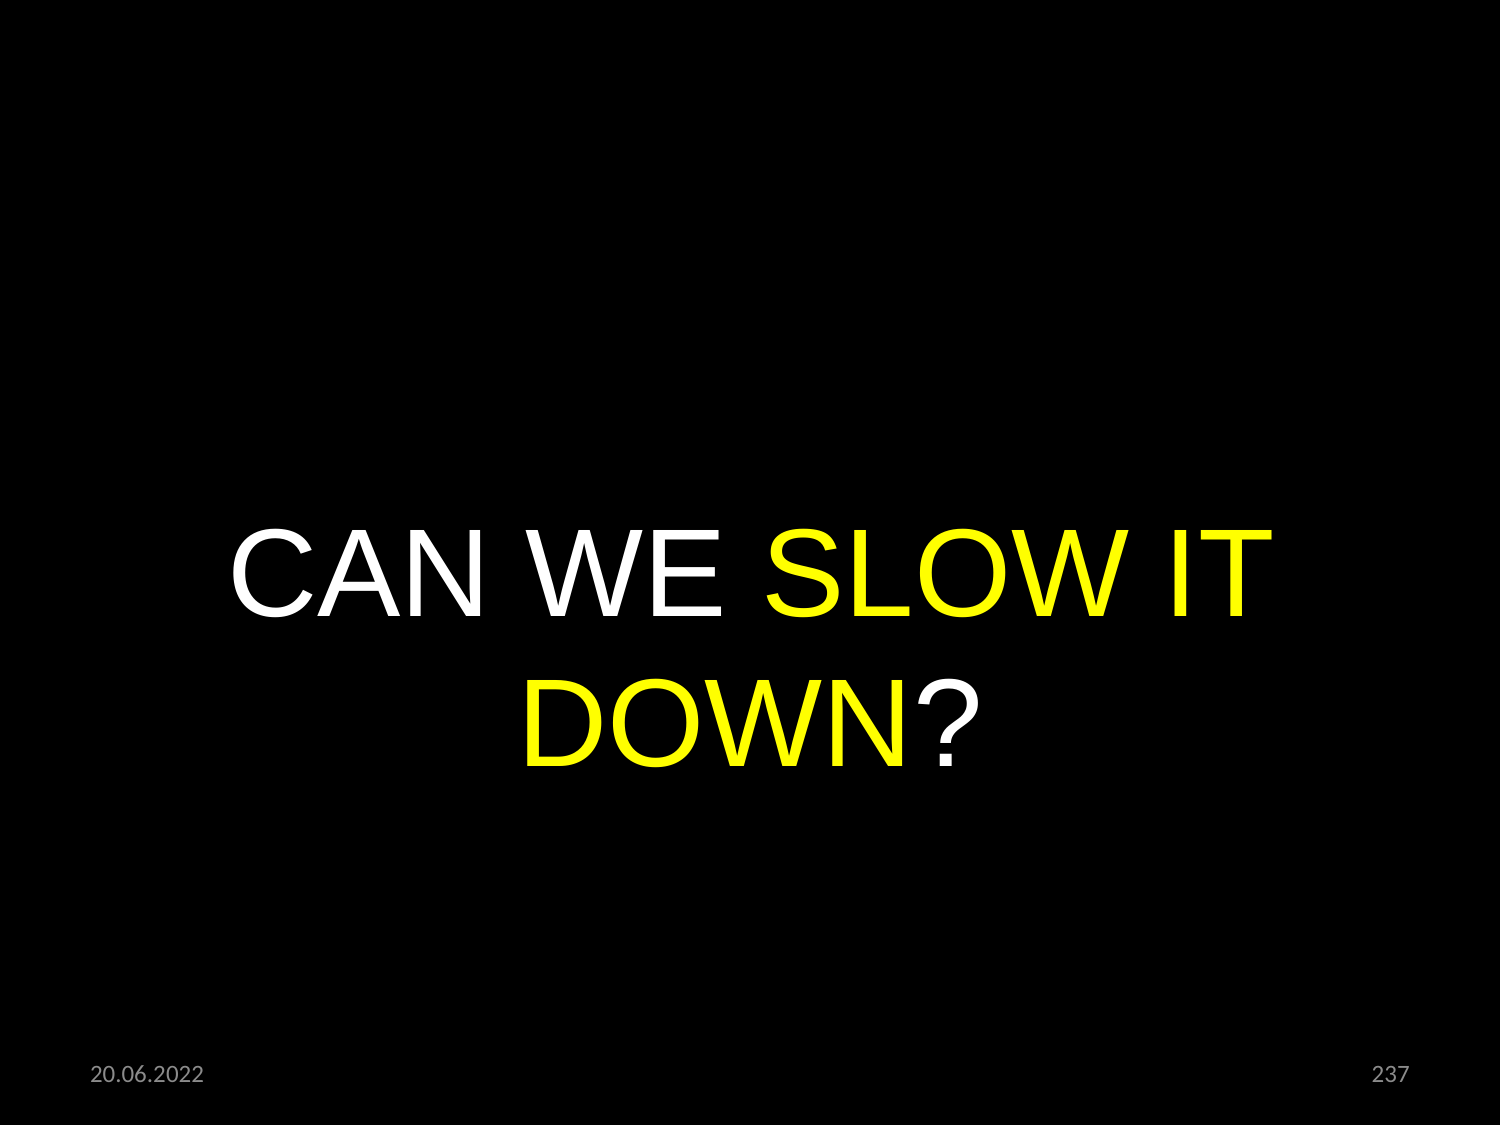

CAN WE SLOW IT DOWN?
20.06.2022
237